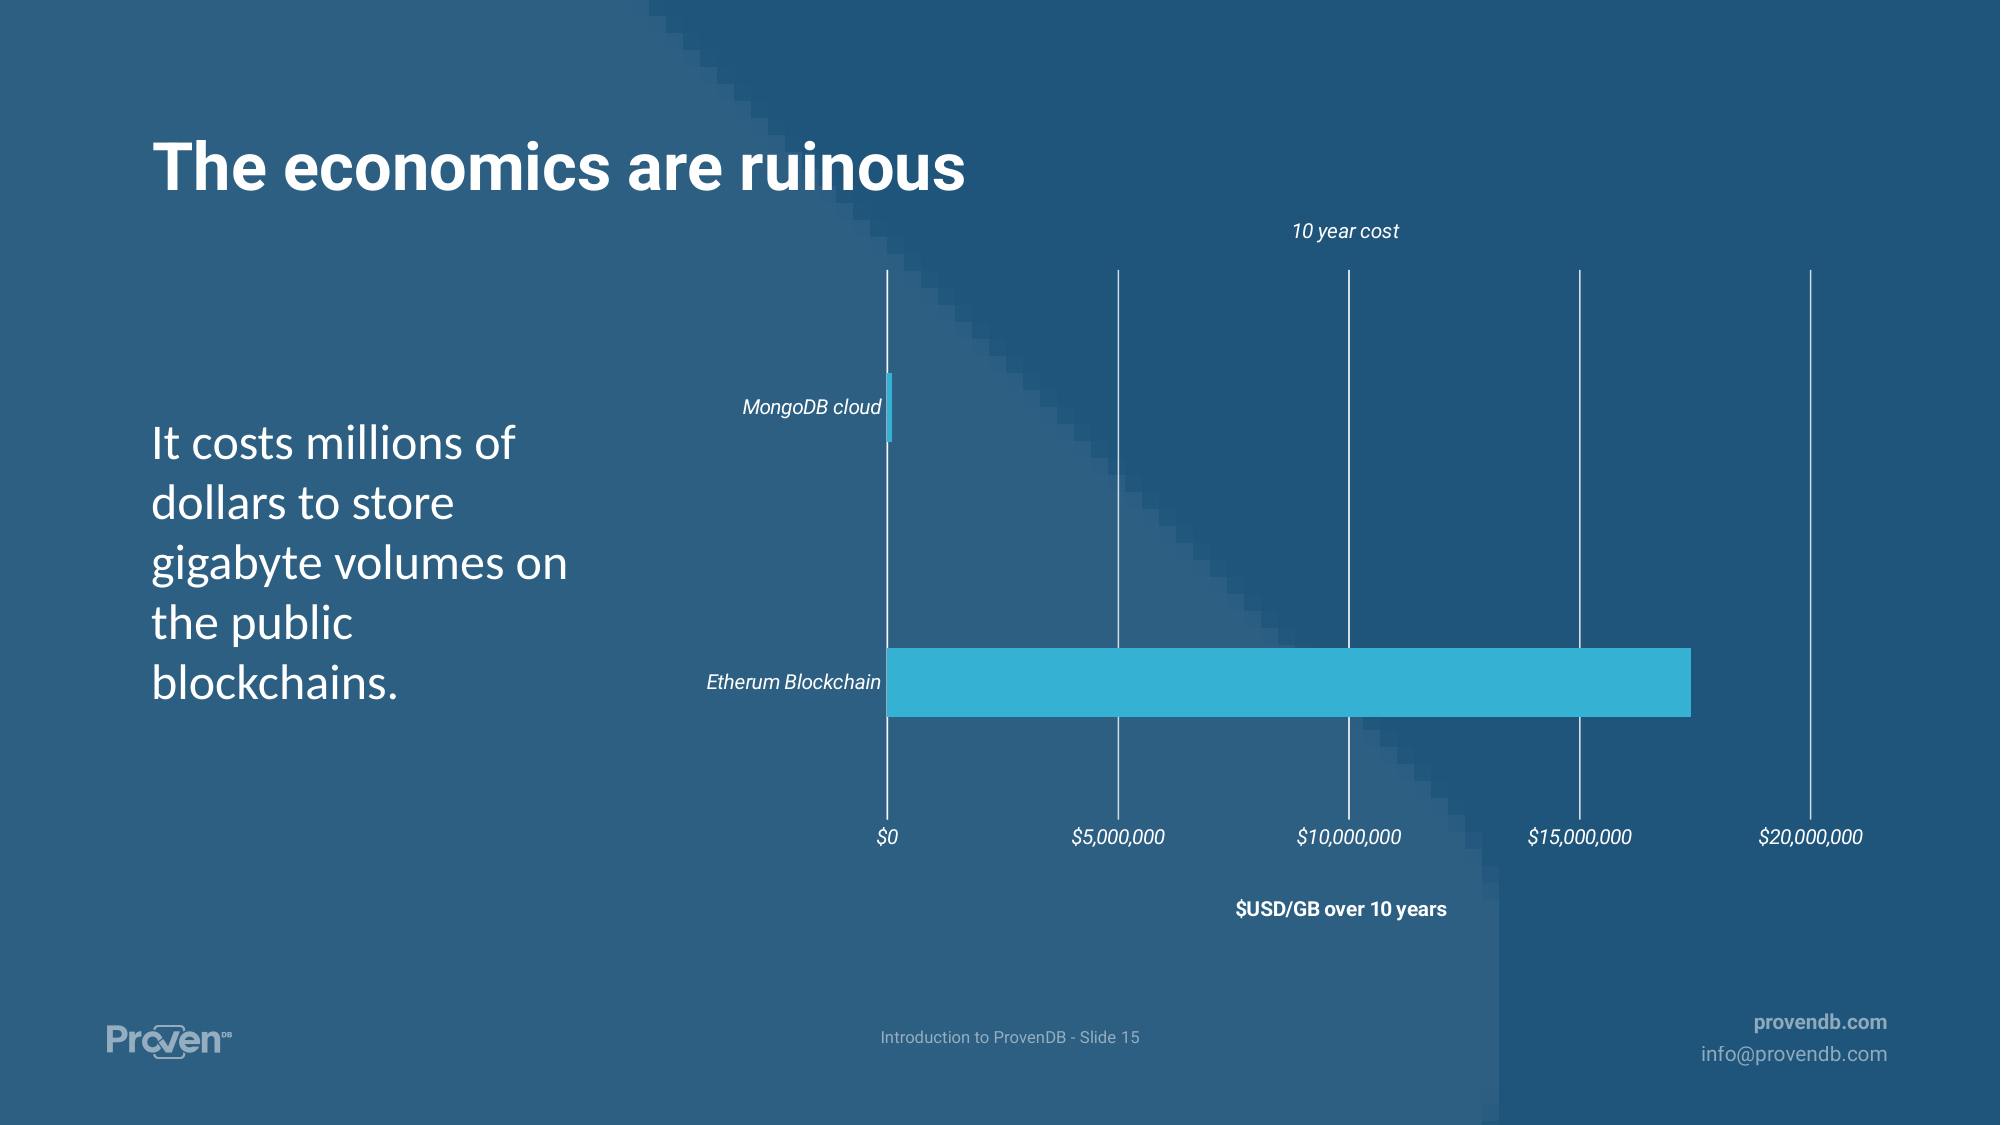

The economics are ruinous

### Chart: 10 year cost

| Category | 10 year cost |
|---|---|
| Etherum Blockchain | 17408000.0 |
| MongoDB cloud | 94176.00000000001 |
It costs millions of dollars to store gigabyte volumes on the public blockchains.